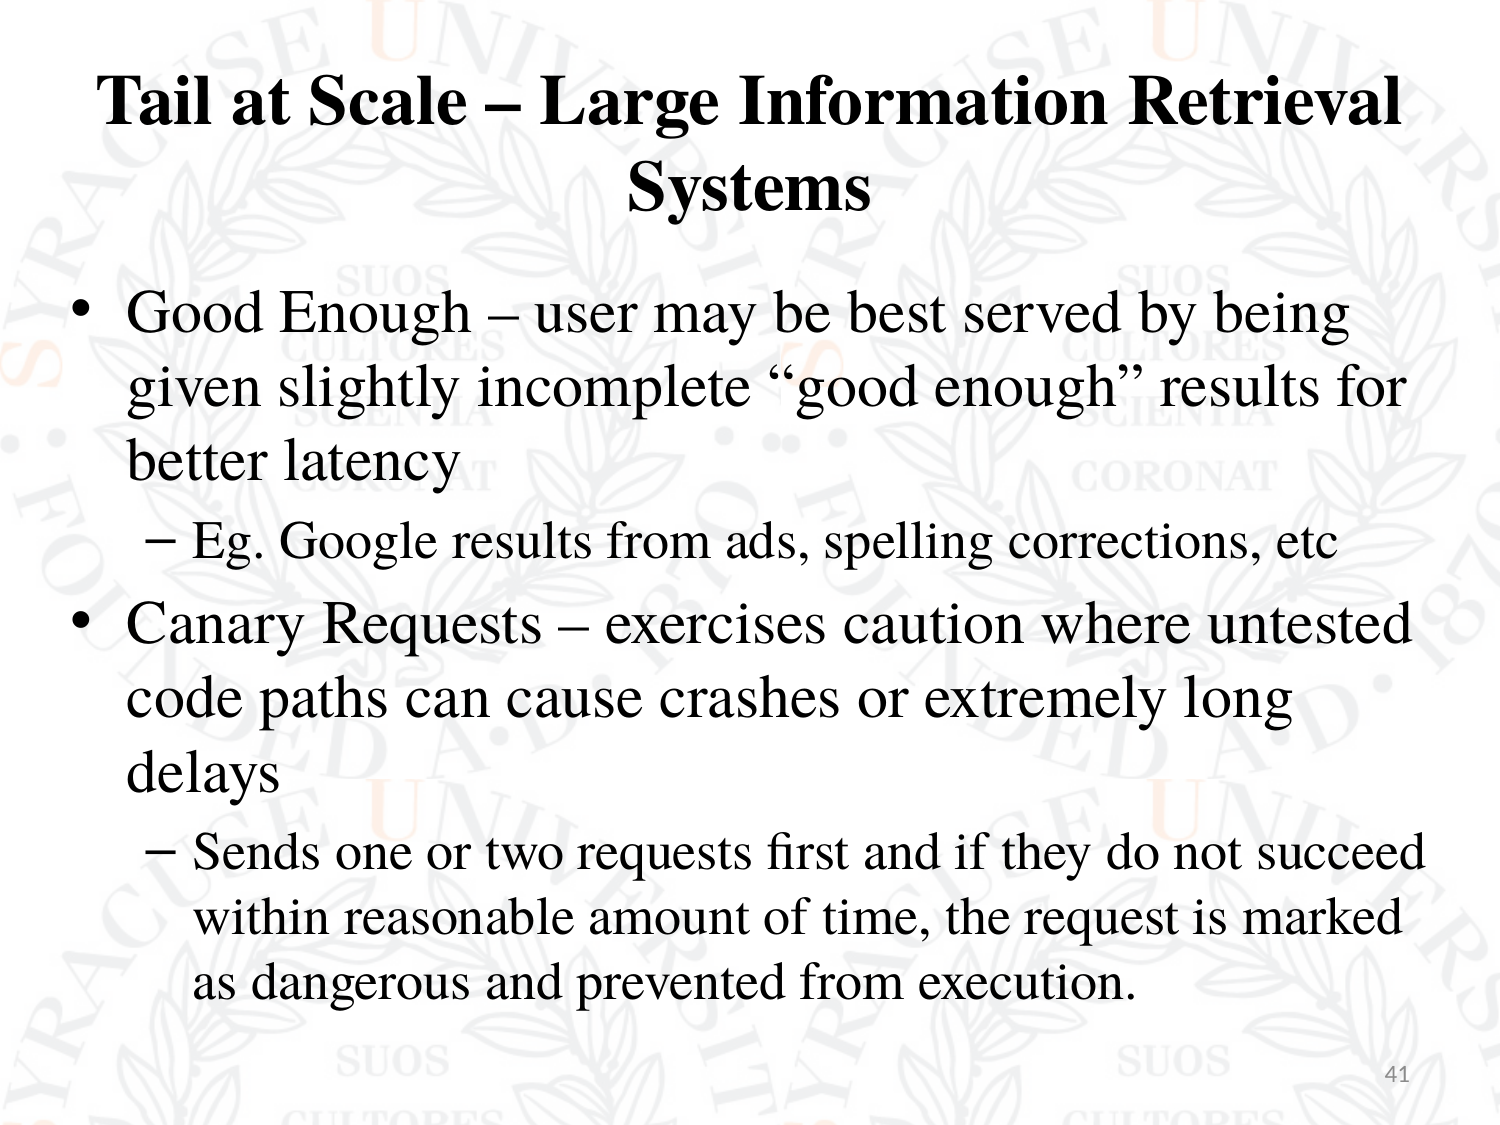

# Tail at Scale – Large Information Retrieval Systems
Good Enough – user may be best served by being given slightly incomplete “good enough” results for better latency
Eg. Google results from ads, spelling corrections, etc
Canary Requests – exercises caution where untested code paths can cause crashes or extremely long delays
Sends one or two requests first and if they do not succeed within reasonable amount of time, the request is marked as dangerous and prevented from execution.
41